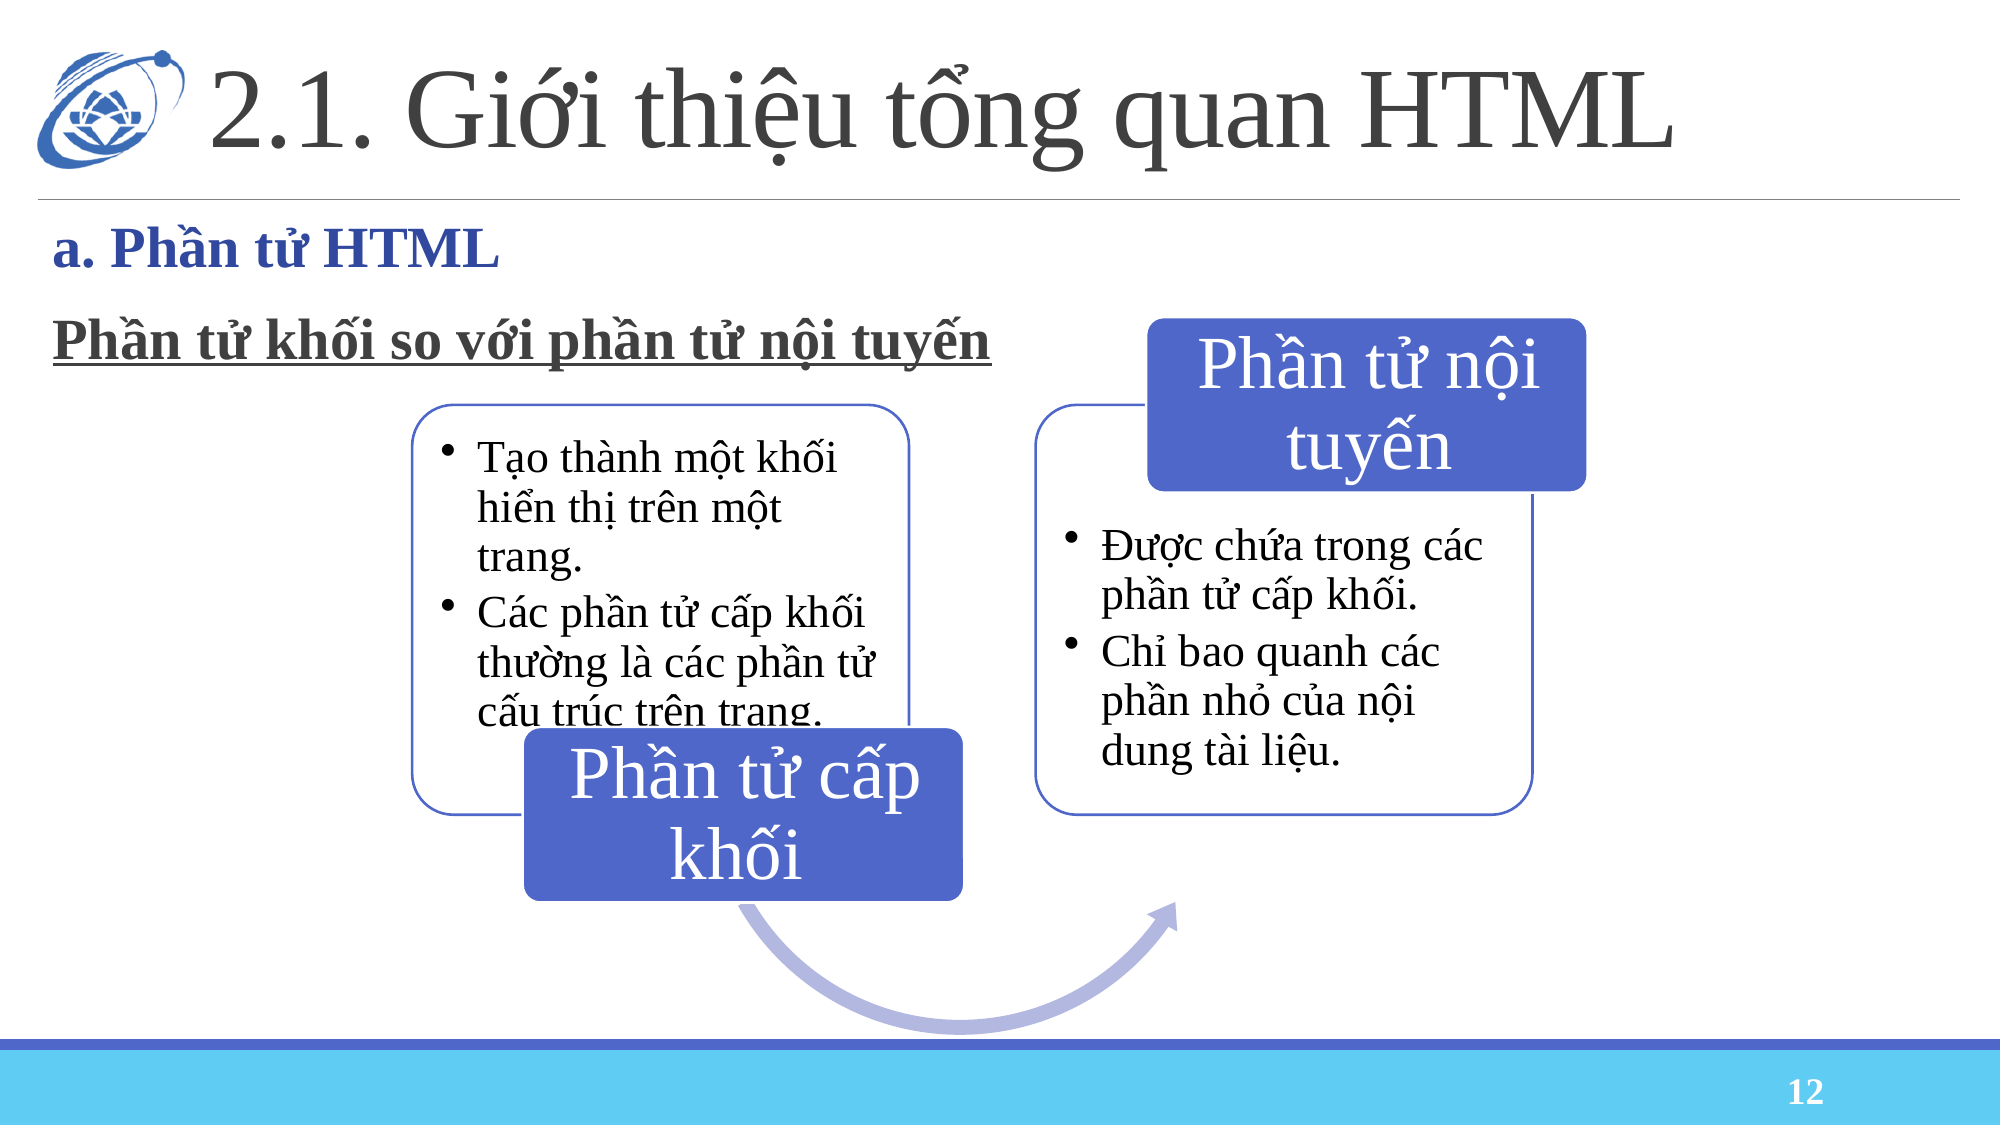

# 2.1. Giới thiệu tổng quan HTML
Tạo thành một khối hiển thị trên một trang.
Các phần tử cấp khối thường là các phần tử cấu trúc trên trang.
Phần tử cấp khối
Được chứa trong các phần tử cấp khối.
Chỉ bao quanh các phần nhỏ của nội dung tài liệu.
Phần tử nội tuyến
a. Phần tử HTML
Phần tử khối so với phần tử nội tuyến

12